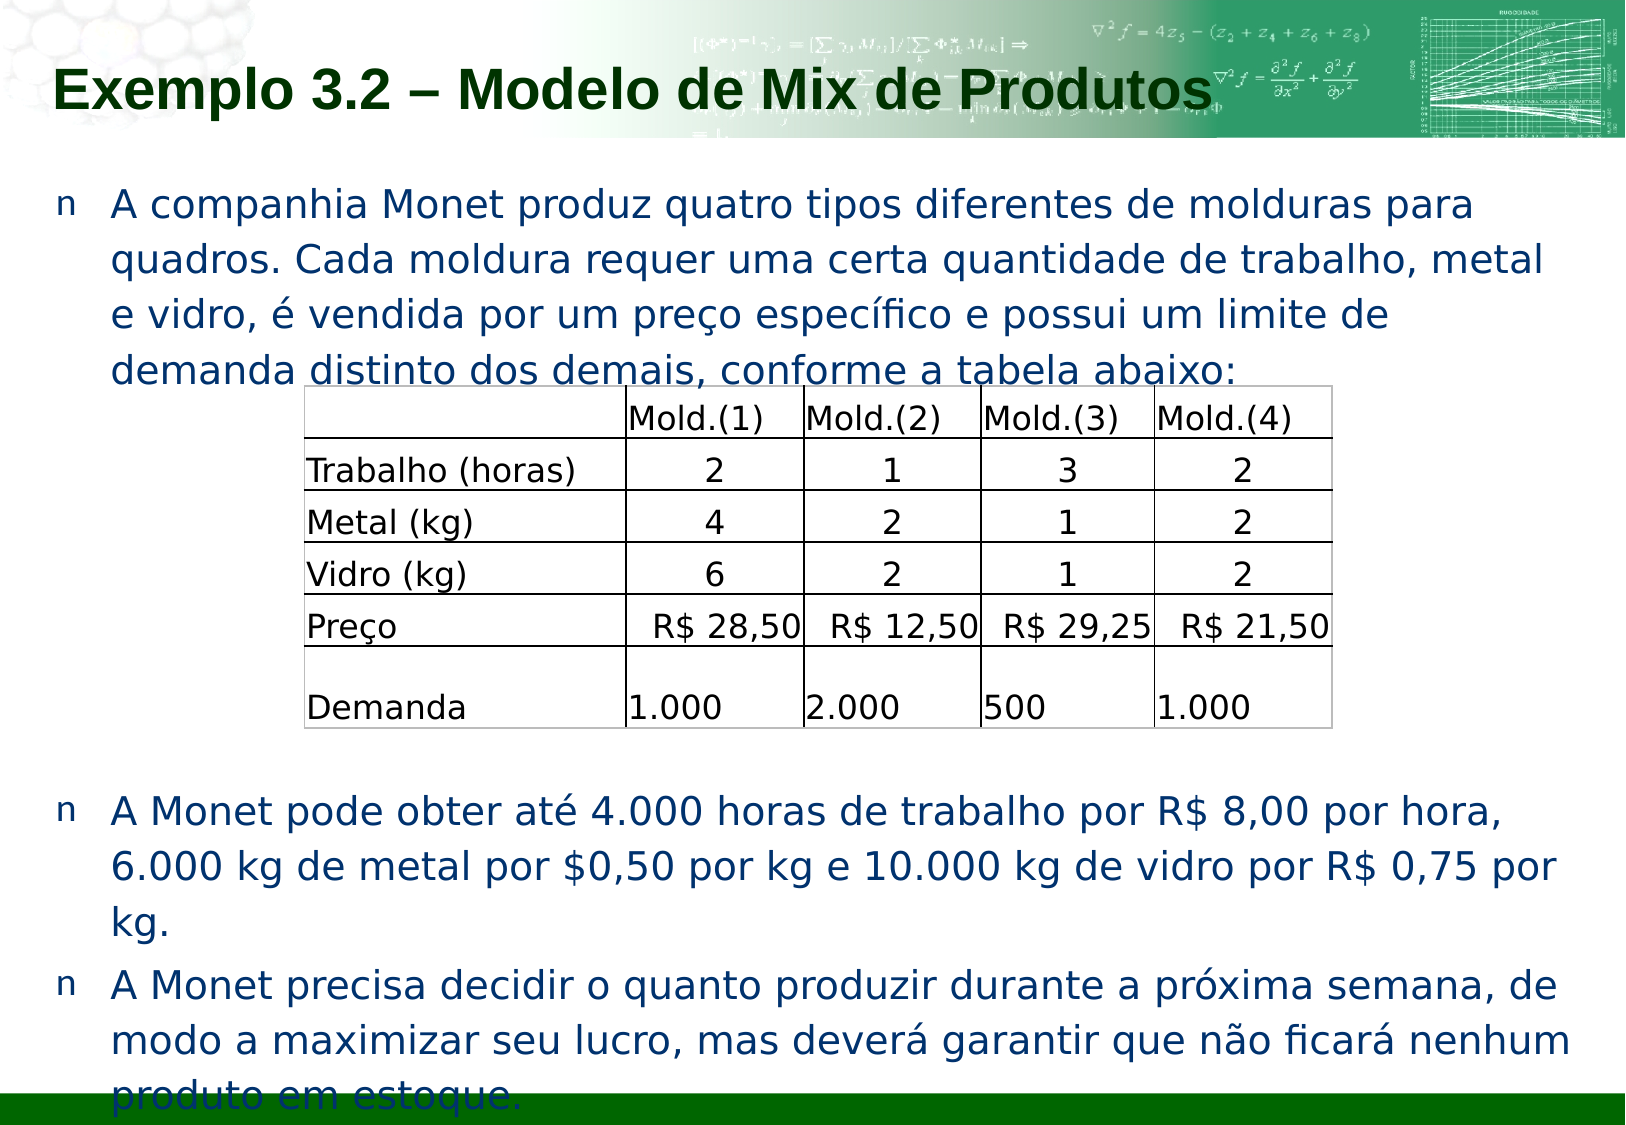

# Exemplo 3.2 – Modelo de Mix de Produtos
A companhia Monet produz quatro tipos diferentes de molduras para quadros. Cada moldura requer uma certa quantidade de trabalho, metal e vidro, é vendida por um preço específico e possui um limite de demanda distinto dos demais, conforme a tabela abaixo:

A Monet pode obter até 4.000 horas de trabalho por R$ 8,00 por hora, 6.000 kg de metal por $0,50 por kg e 10.000 kg de vidro por R$ 0,75 por kg.
A Monet precisa decidir o quanto produzir durante a próxima semana, de modo a maximizar seu lucro, mas deverá garantir que não ficará nenhum produto em estoque.

|  | Mold.(1) | Mold.(2) | Mold.(3) | Mold.(4) |
| --- | --- | --- | --- | --- |
| Trabalho (horas) | 2 | 1 | 3 | 2 |
| Metal (kg) | 4 | 2 | 1 | 2 |
| Vidro (kg) | 6 | 2 | 1 | 2 |
| Preço | R$ 28,50 | R$ 12,50 | R$ 29,25 | R$ 21,50 |
| Demanda | 1.000 | 2.000 | 500 | 1.000 |